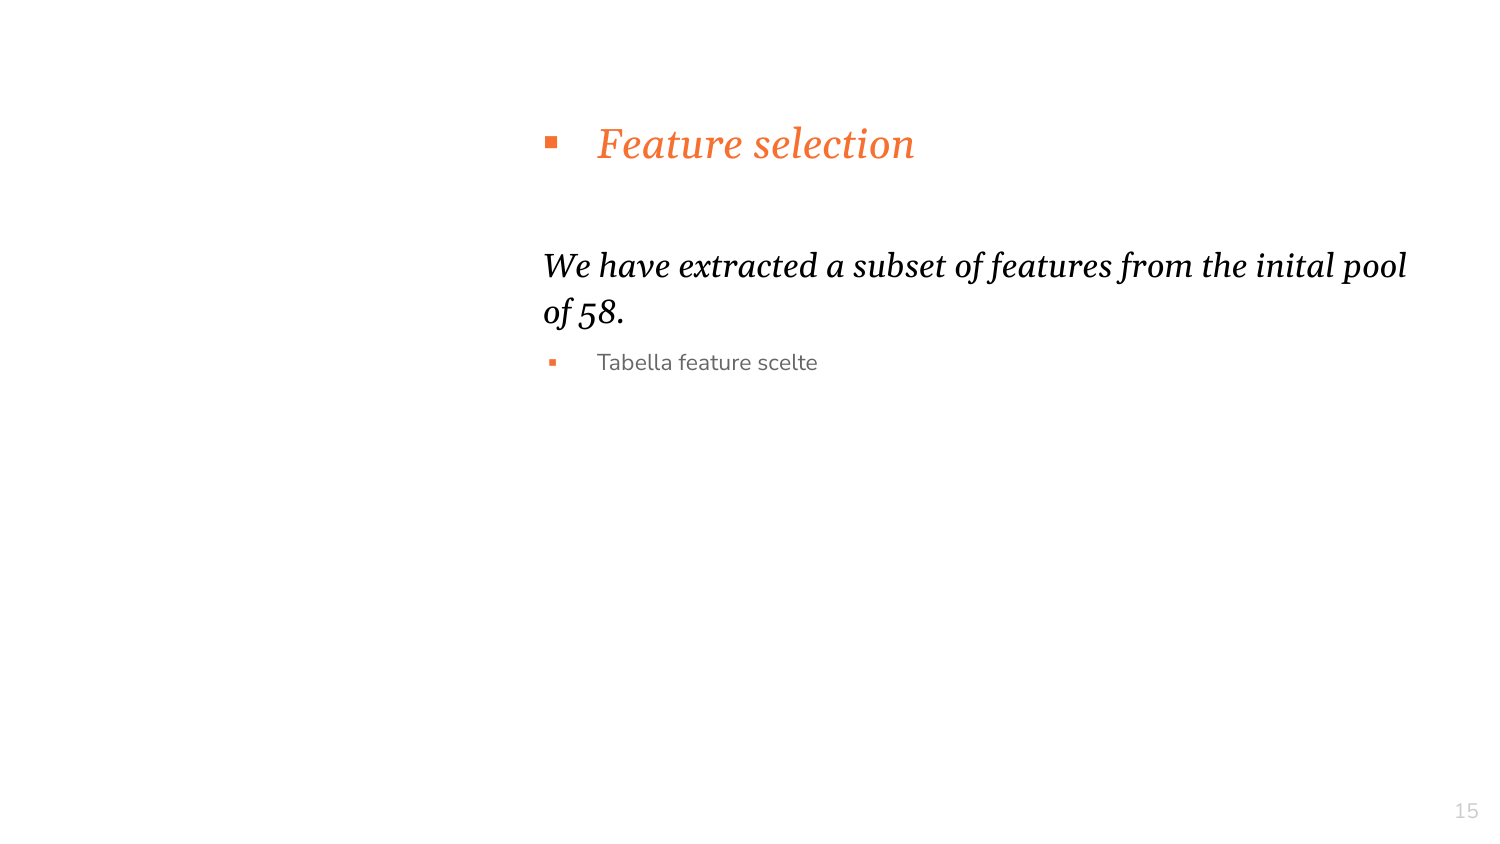

#
Feature selection

We have extracted a subset of features from the inital pool of 58.
Tabella feature scelte

15